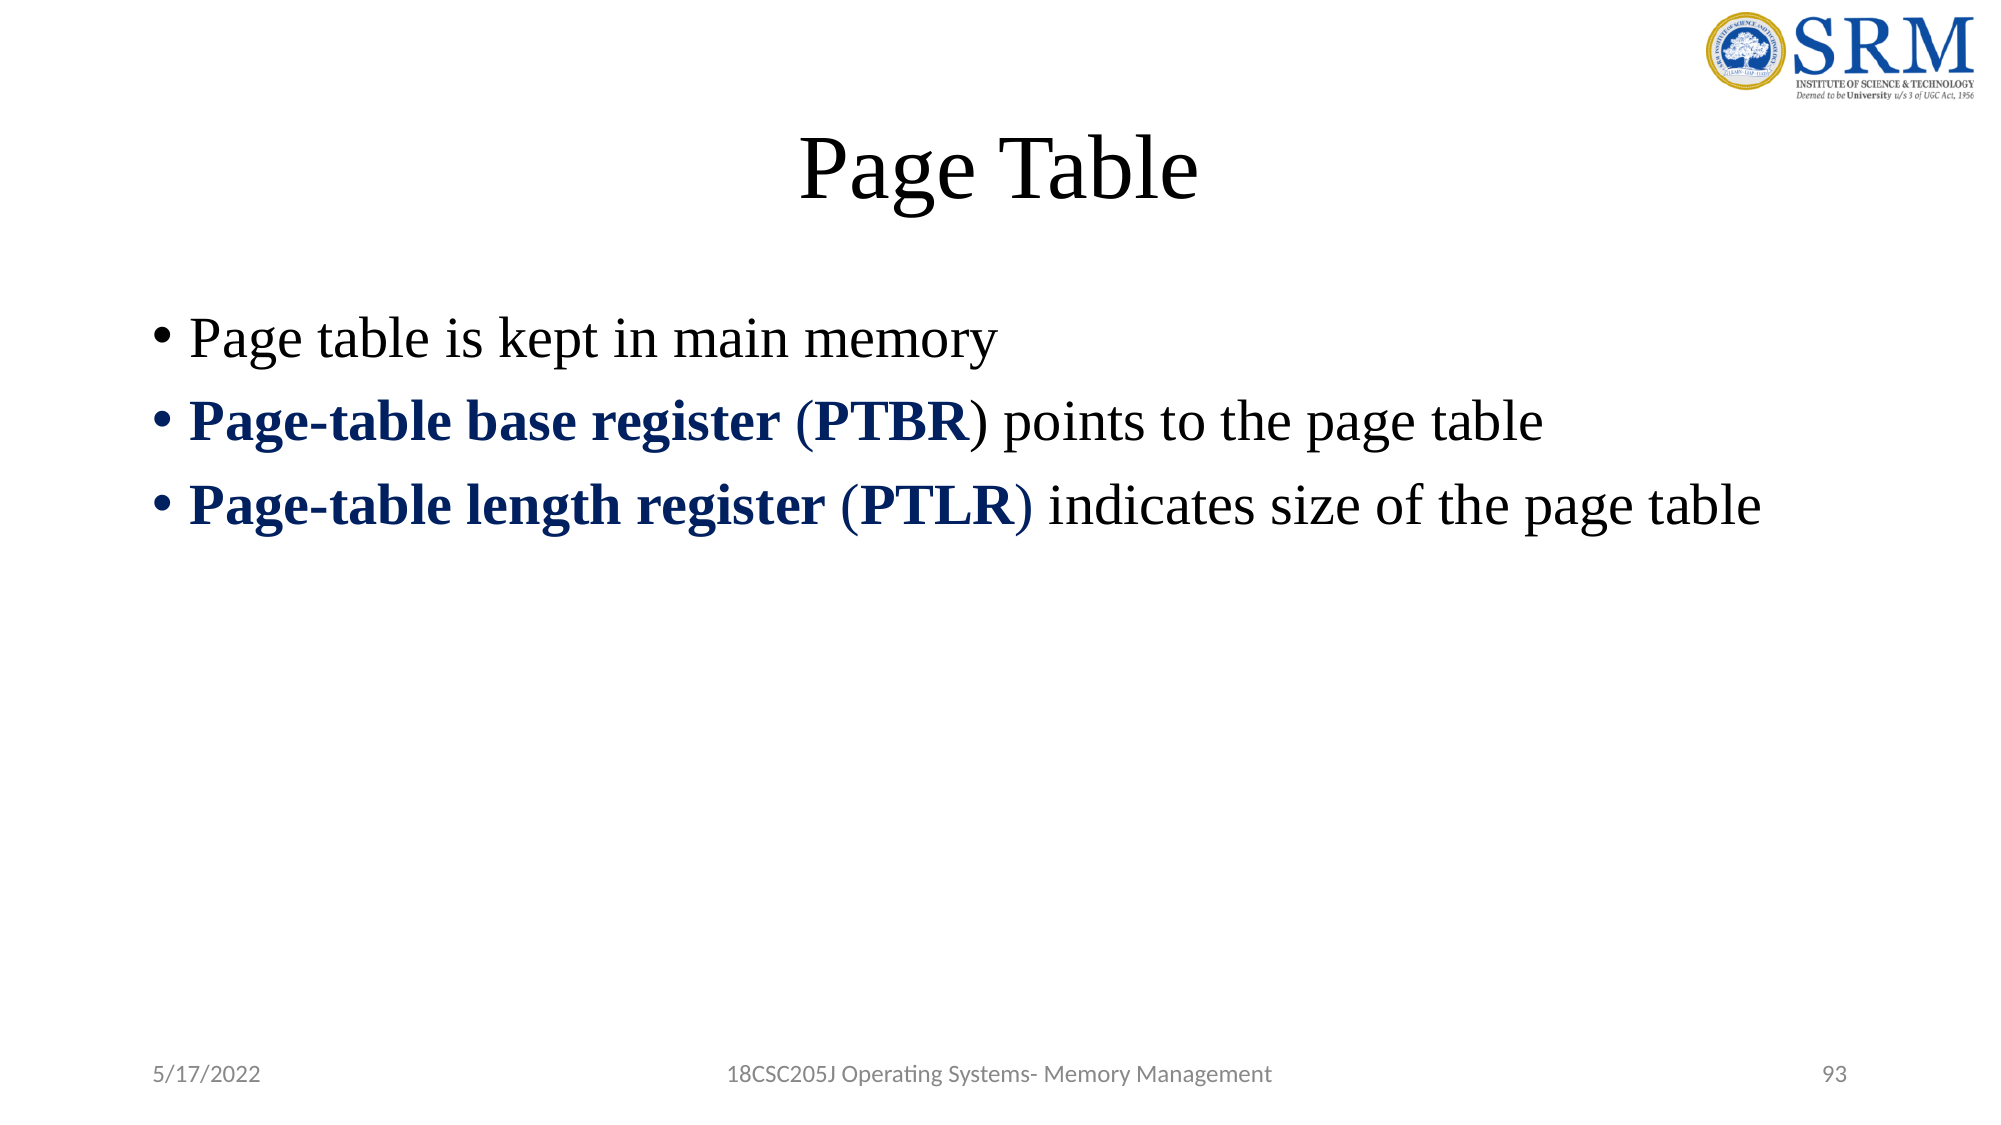

# Page Table
Page table is kept in main memory
Page-table base register (PTBR) points to the page table
Page-table length register (PTLR) indicates size of the page table

5/17/2022
18CSC205J Operating Systems- Memory Management
93